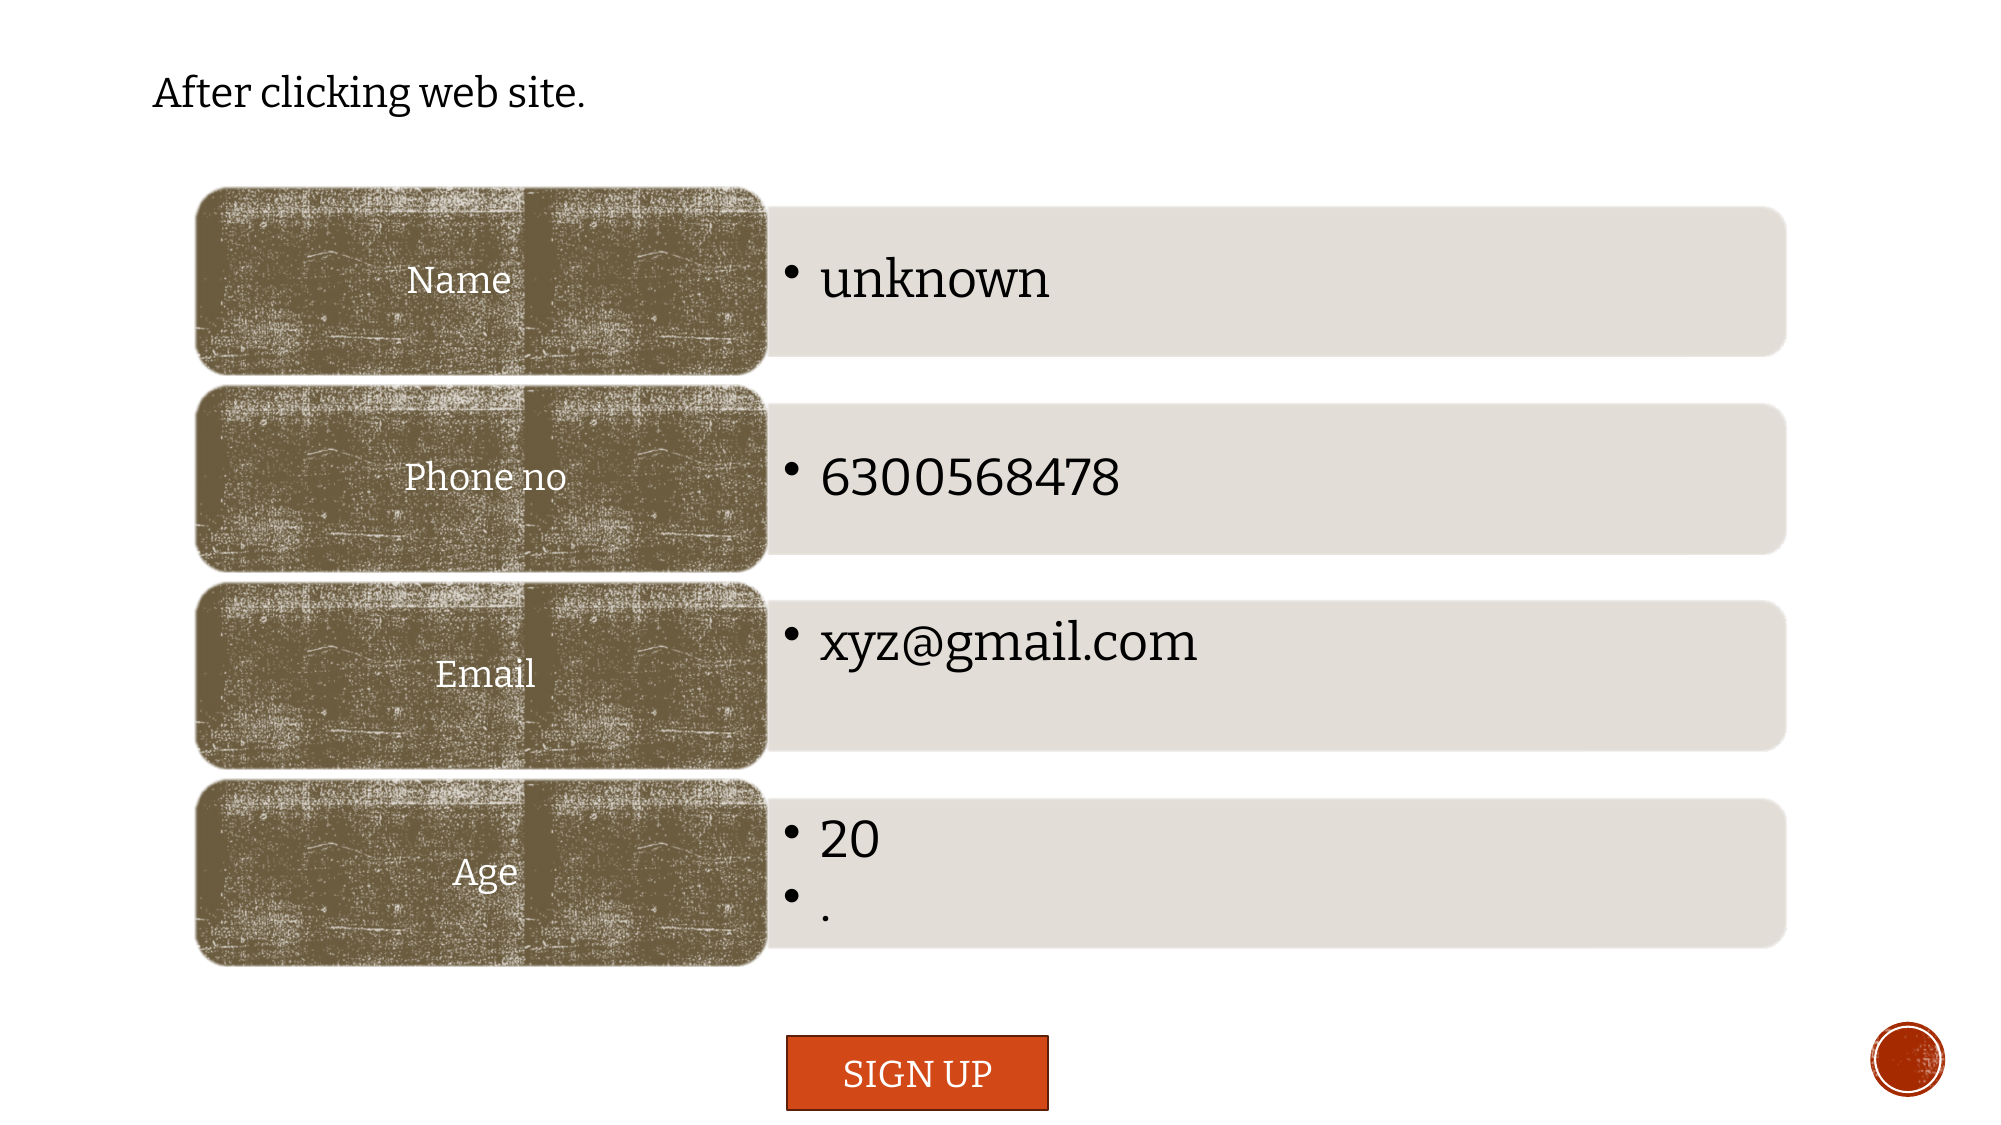

After clicking web site.
unknown
Name
6300568478
Phone no
xyz@gmail.com

Email
20
.
Age
SIGN UP